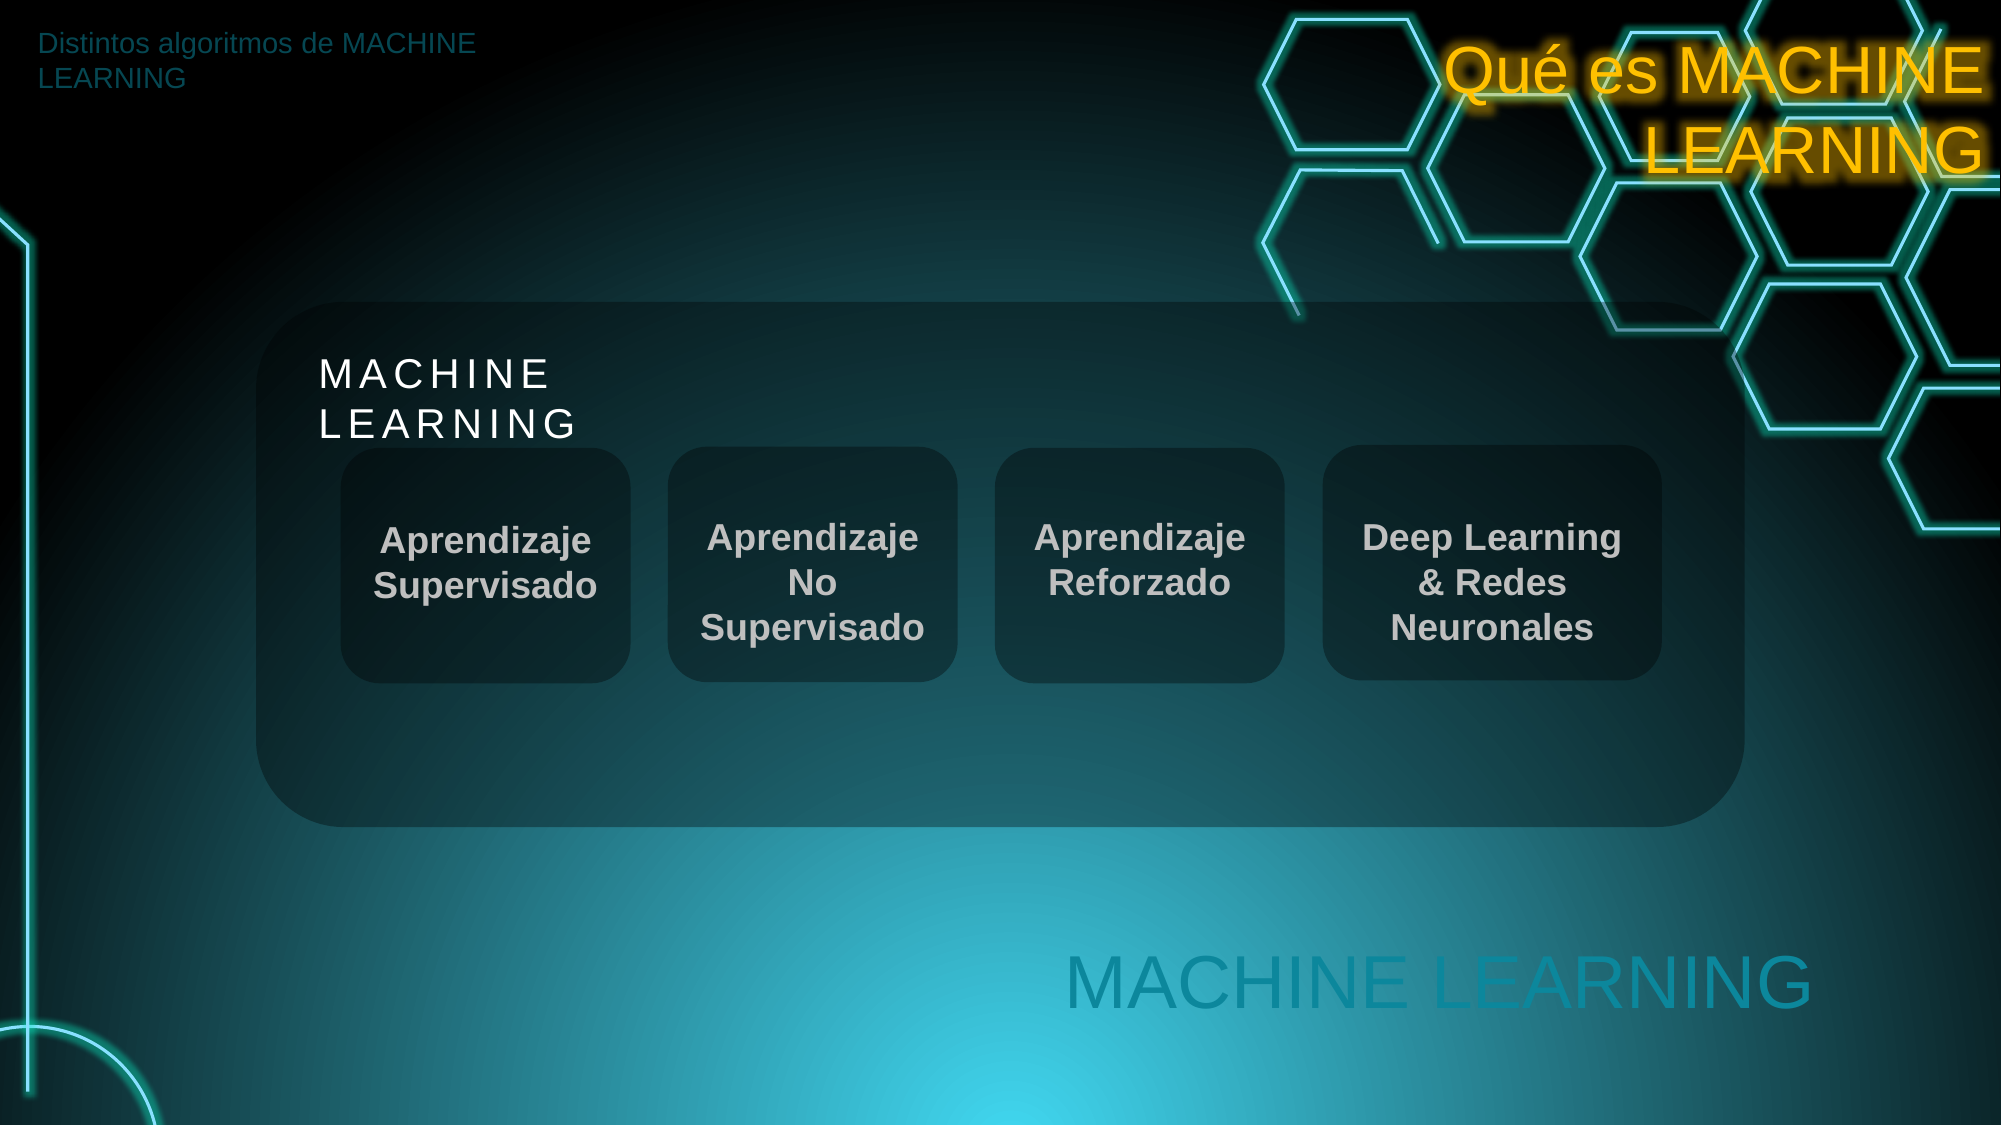

Distintos algoritmos de MACHINE LEARNING

Qué es MACHINE LEARNING

MACHINE LEARNING

Deep Learning & Redes Neuronales
Aprendizaje No Supervisado
Aprendizaje Reforzado
Aprendizaje Supervisado

MACHINE LEARNING